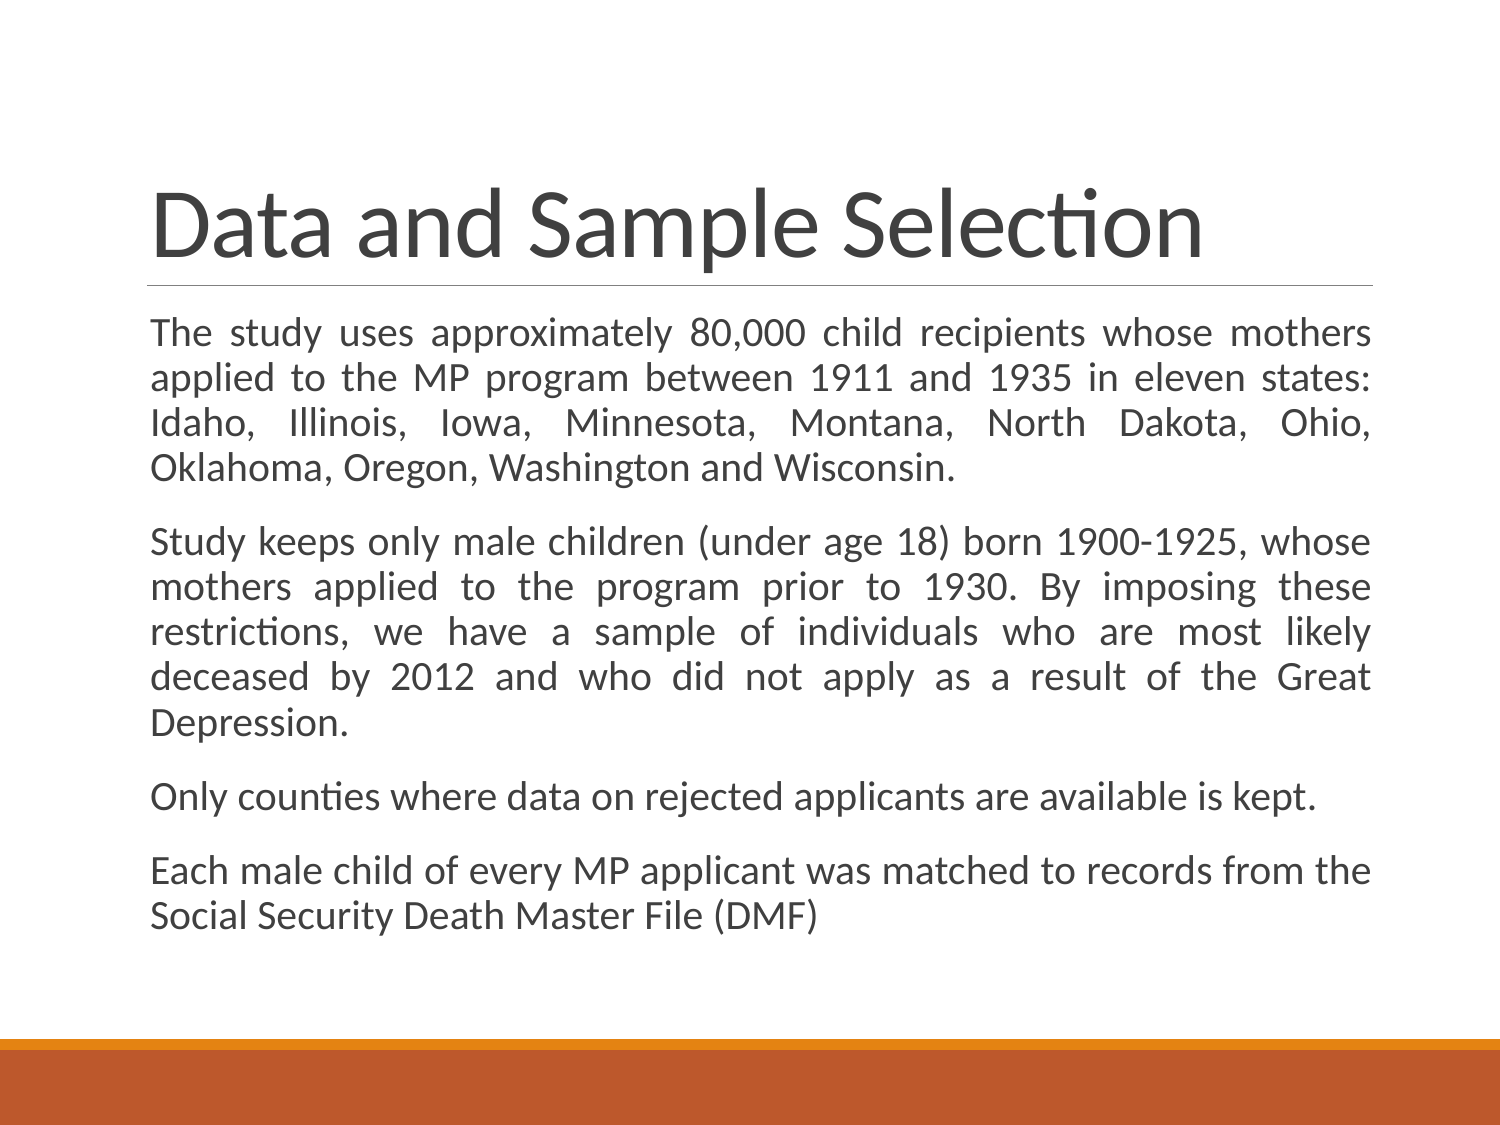

# Data and Sample Selection
The study uses approximately 80,000 child recipients whose mothers applied to the MP program between 1911 and 1935 in eleven states: Idaho, Illinois, Iowa, Minnesota, Montana, North Dakota, Ohio, Oklahoma, Oregon, Washington and Wisconsin.
Study keeps only male children (under age 18) born 1900-1925, whose mothers applied to the program prior to 1930. By imposing these restrictions, we have a sample of individuals who are most likely deceased by 2012 and who did not apply as a result of the Great Depression.
Only counties where data on rejected applicants are available is kept.
Each male child of every MP applicant was matched to records from the Social Security Death Master File (DMF)